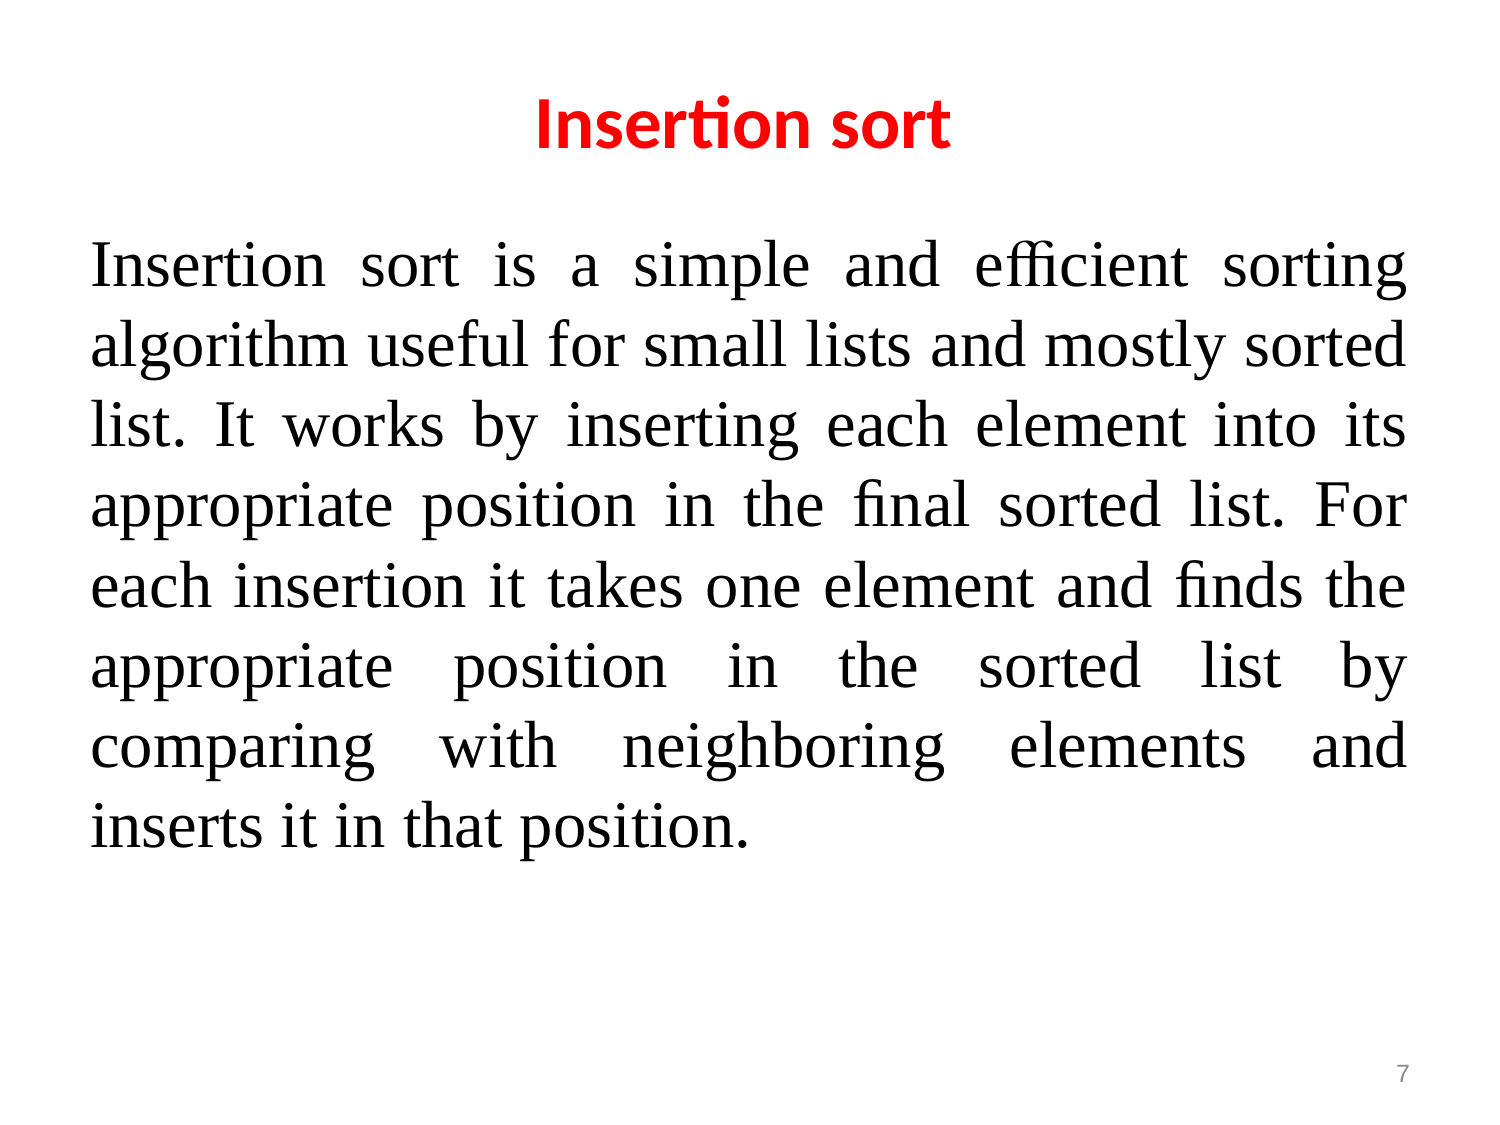

# Insertion sort
Insertion sort is a simple and eﬃcient sorting algorithm useful for small lists and mostly sorted list. It works by inserting each element into its appropriate position in the ﬁnal sorted list. For each insertion it takes one element and ﬁnds the appropriate position in the sorted list by comparing with neighboring elements and inserts it in that position.
7